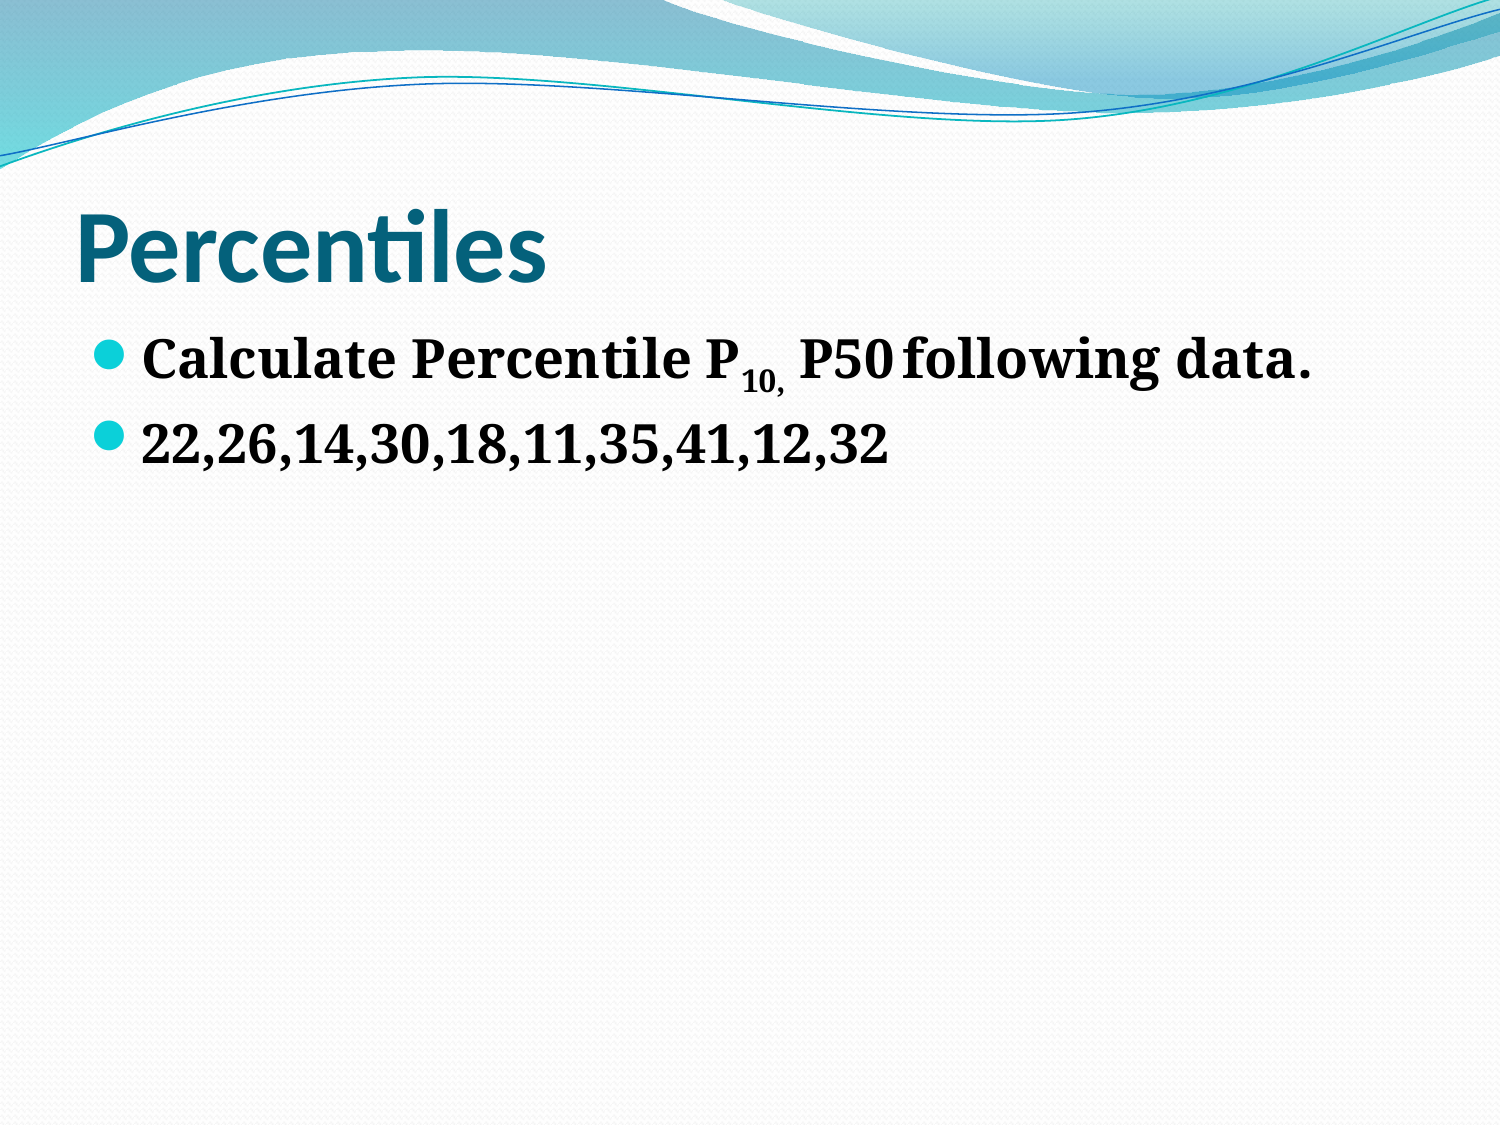

# Percentiles
Calculate Percentile P10, P50 following data.
22,26,14,30,18,11,35,41,12,32